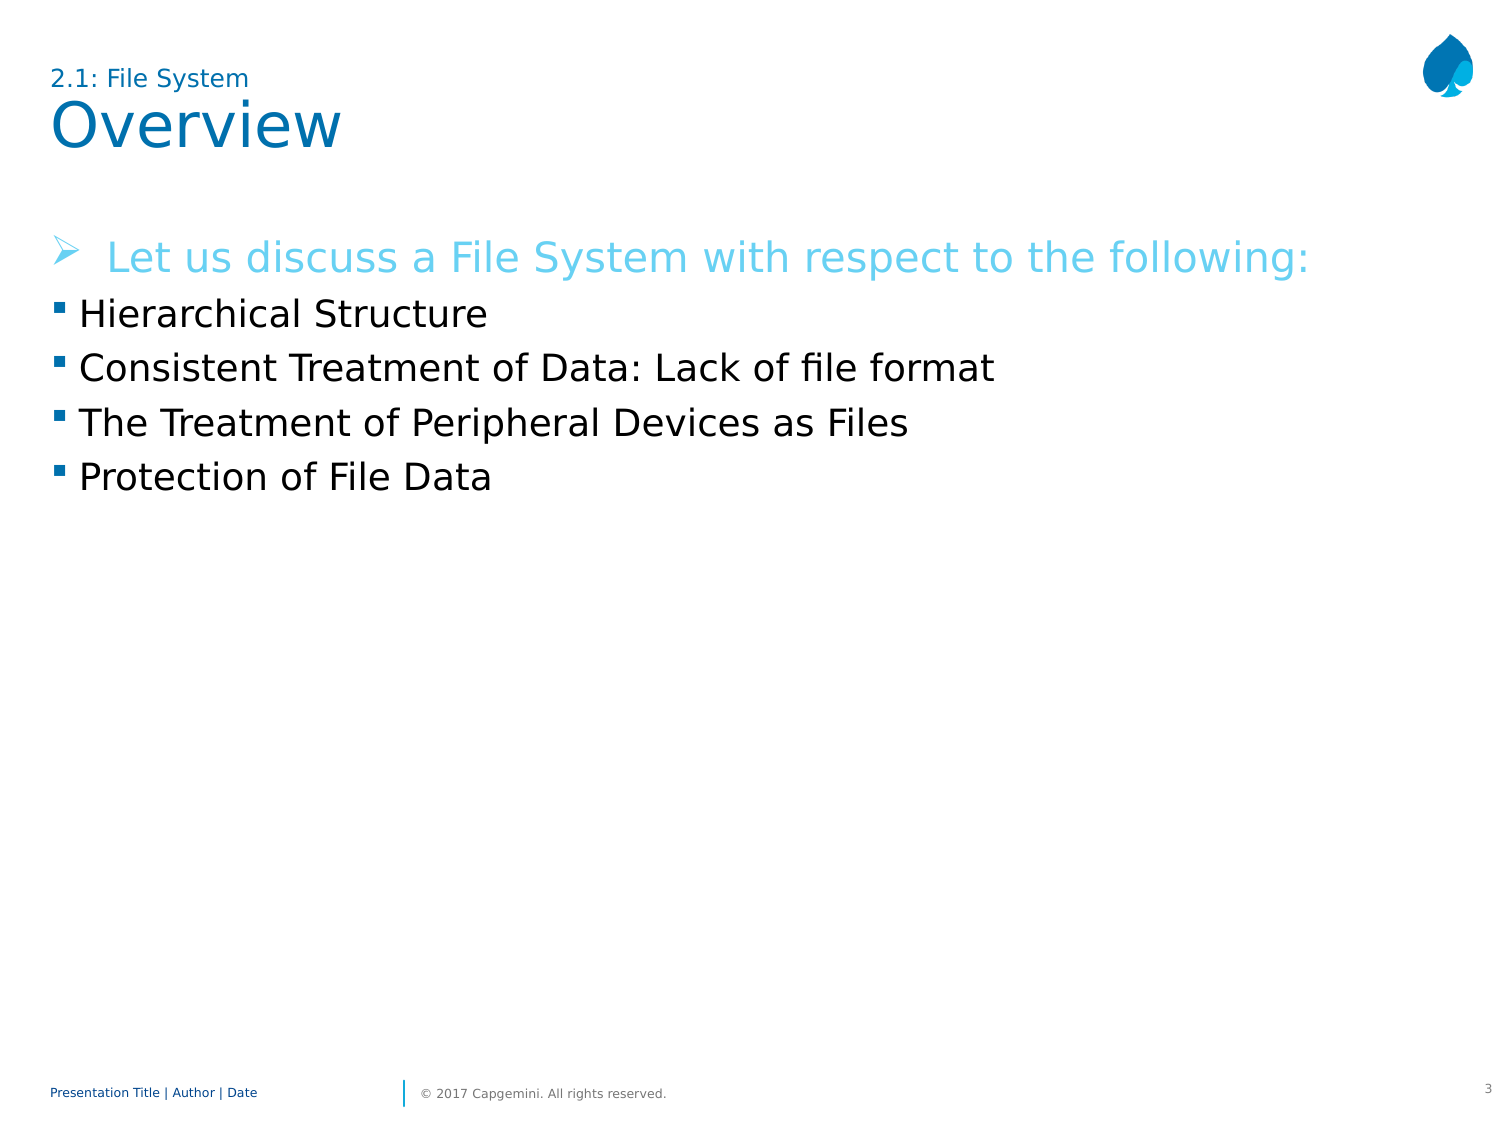

# 2.1: File System Overview
Let us discuss a File System with respect to the following:
Hierarchical Structure
Consistent Treatment of Data: Lack of file format
The Treatment of Peripheral Devices as Files
Protection of File Data